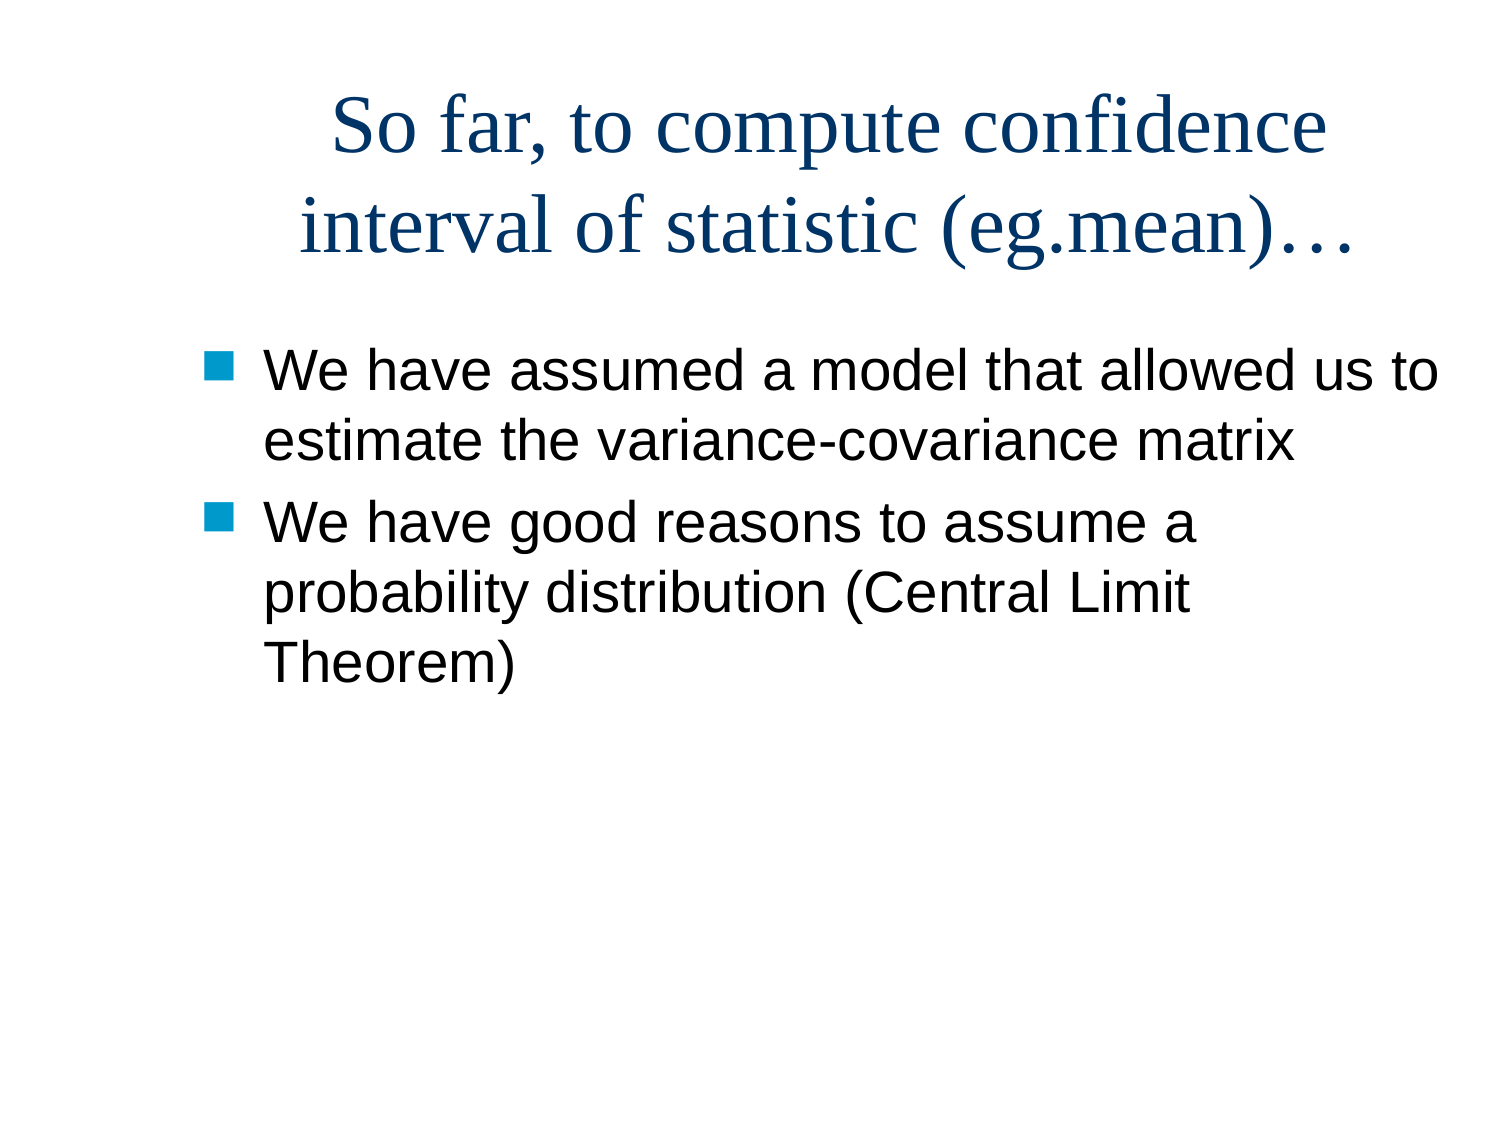

# So far, to compute confidence interval of statistic (eg.mean)…
We have assumed a model that allowed us to estimate the variance-covariance matrix
We have good reasons to assume a probability distribution (Central Limit Theorem)